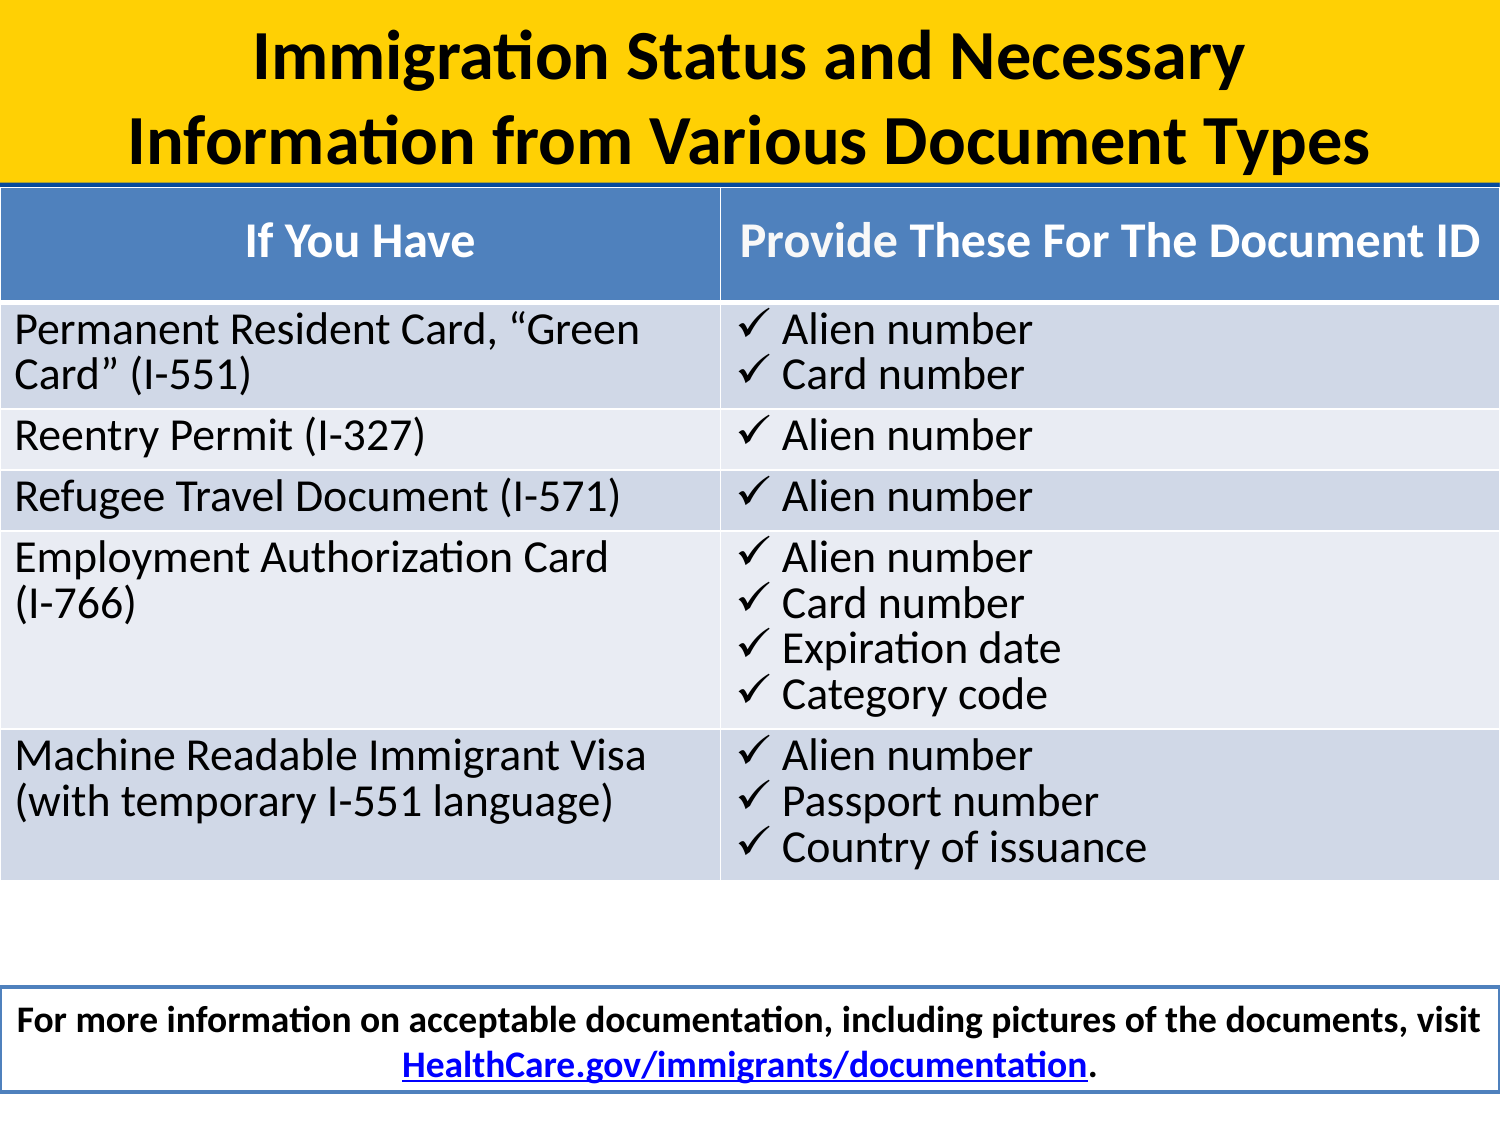

# Immigration Status and Necessary Information from Various Document Types
| If You Have | Provide These For The Document ID |
| --- | --- |
| Permanent Resident Card, “Green Card” (I-551) | Alien number Card number |
| Reentry Permit (I-327) | Alien number |
| Refugee Travel Document (I-571) | Alien number |
| Employment Authorization Card (I-766) | Alien number Card number Expiration date Category code |
| Machine Readable Immigrant Visa (with temporary I-551 language) | Alien number Passport number Country of issuance |
For more information on acceptable documentation, including pictures of the documents, visit HealthCare.gov/immigrants/documentation.